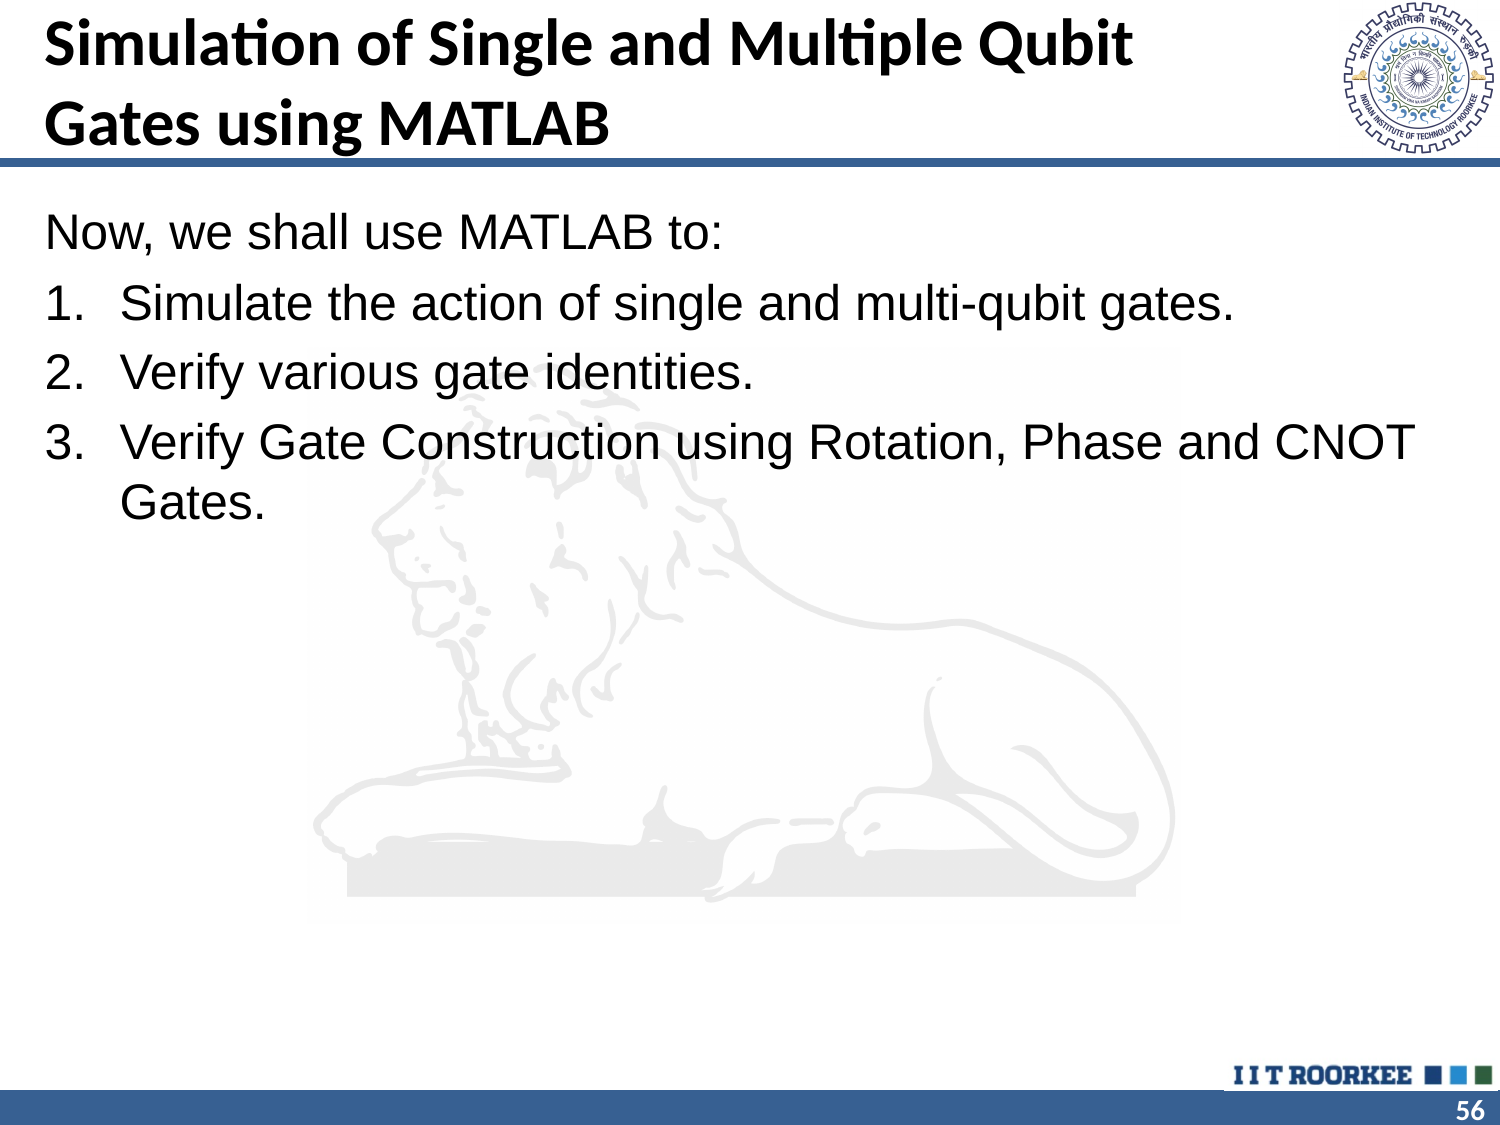

# Simulation of Single and Multiple Qubit Gates using MATLAB
Now, we shall use MATLAB to:
Simulate the action of single and multi-qubit gates.
Verify various gate identities.
Verify Gate Construction using Rotation, Phase and CNOT Gates.